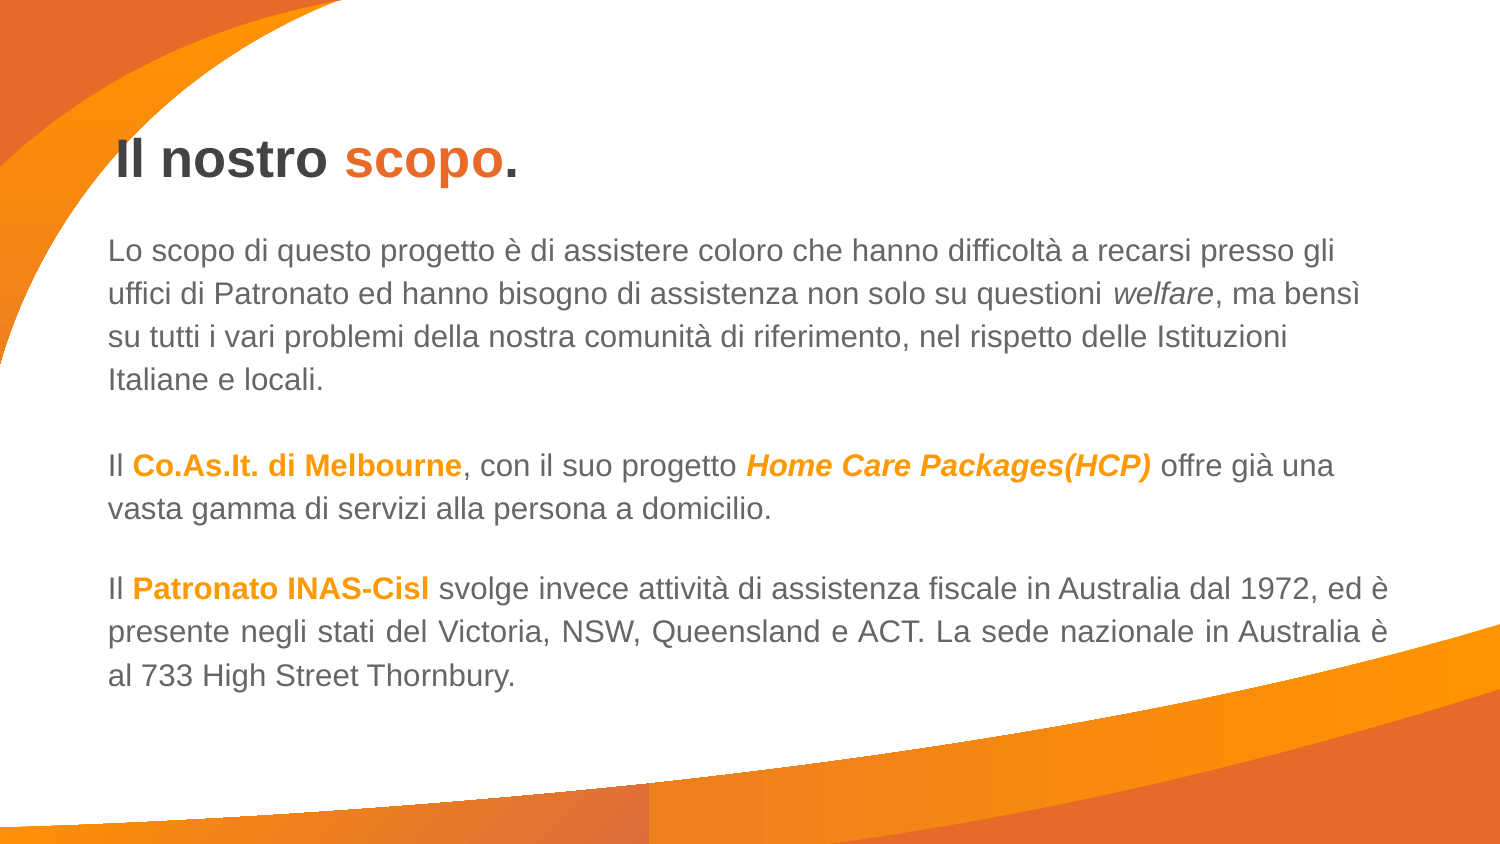

# Il nostro scopo.

Lo scopo di questo progetto è di assistere coloro che hanno difficoltà a recarsi presso gli uffici di Patronato ed hanno bisogno di assistenza non solo su questioni welfare, ma bensì su tutti i vari problemi della nostra comunità di riferimento, nel rispetto delle Istituzioni Italiane e locali.
Il Co.As.It. di Melbourne, con il suo progetto Home Care Packages(HCP) offre già una vasta gamma di servizi alla persona a domicilio.
Il Patronato INAS-Cisl svolge invece attività di assistenza fiscale in Australia dal 1972, ed è presente negli stati del Victoria, NSW, Queensland e ACT. La sede nazionale in Australia è al 733 High Street Thornbury.

4